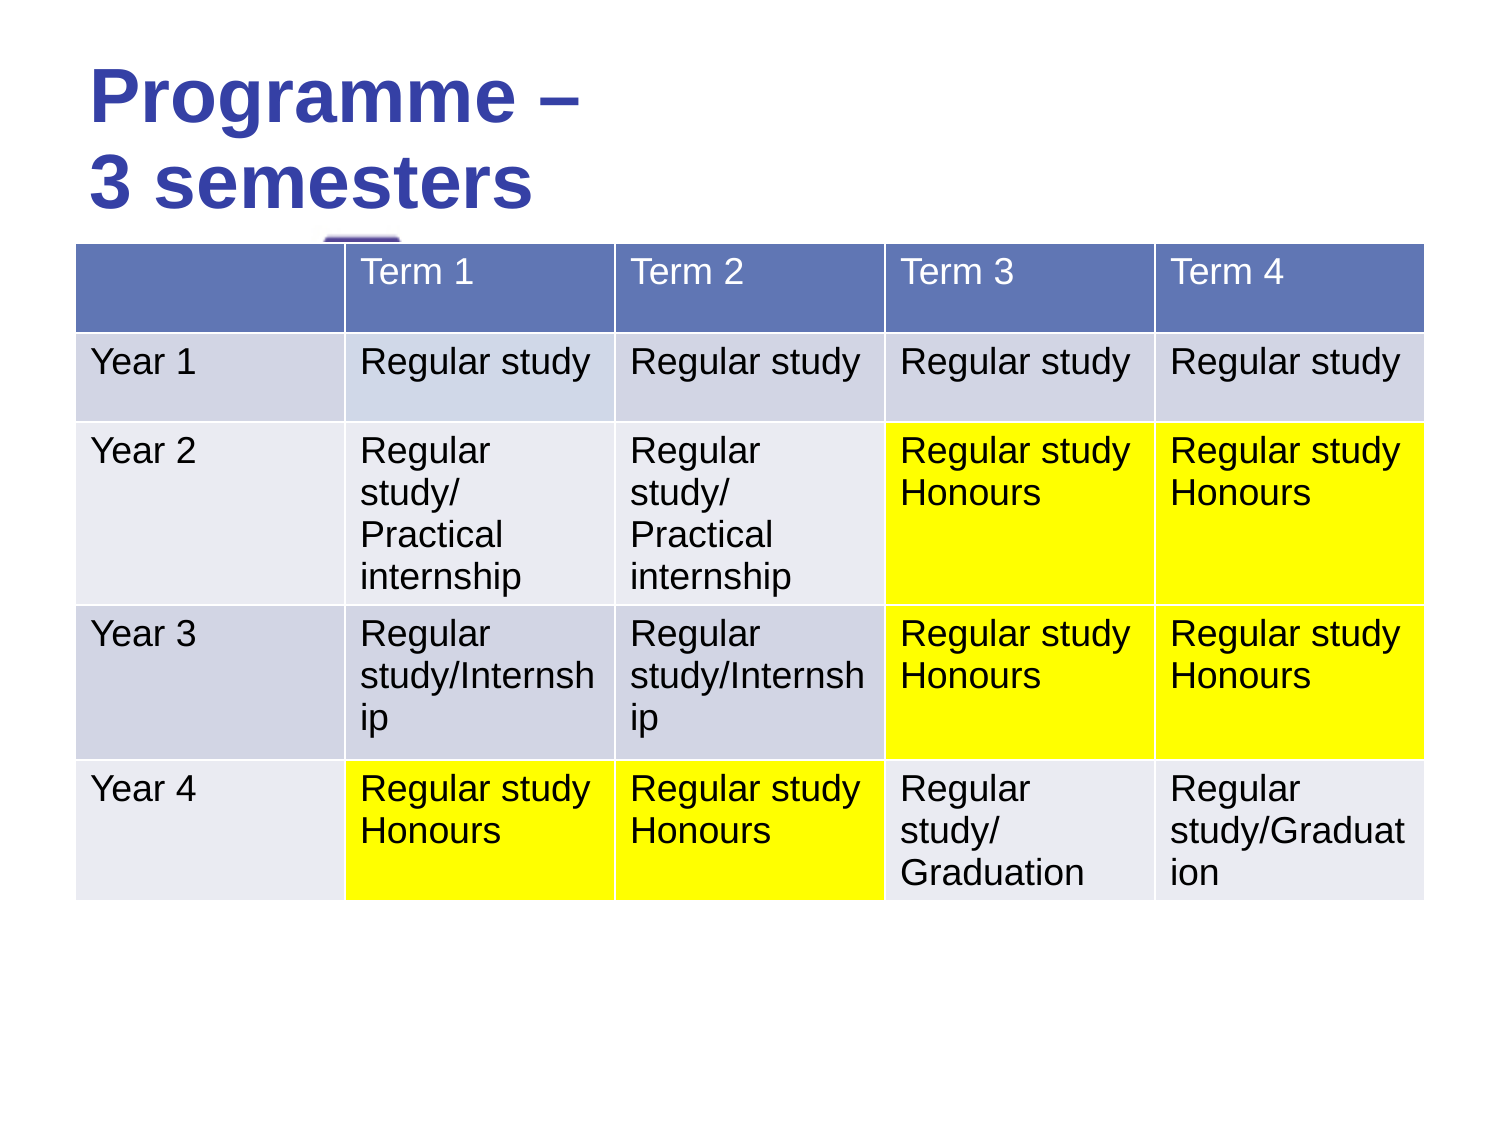

# Programme – 3 semesters
|  | Term 1 | Term 2 | Term 3 | Term 4 |
| --- | --- | --- | --- | --- |
| Year 1 | Regular study | Regular study | Regular study | Regular study |
| Year 2 | Regular study/ Practical internship | Regular study/ Practical internship | Regular study Honours | Regular study Honours |
| Year 3 | Regular study/Internship | Regular study/Internship | Regular study Honours | Regular study Honours |
| Year 4 | Regular study Honours | Regular study Honours | Regular study/ Graduation | Regular study/Graduation |

17